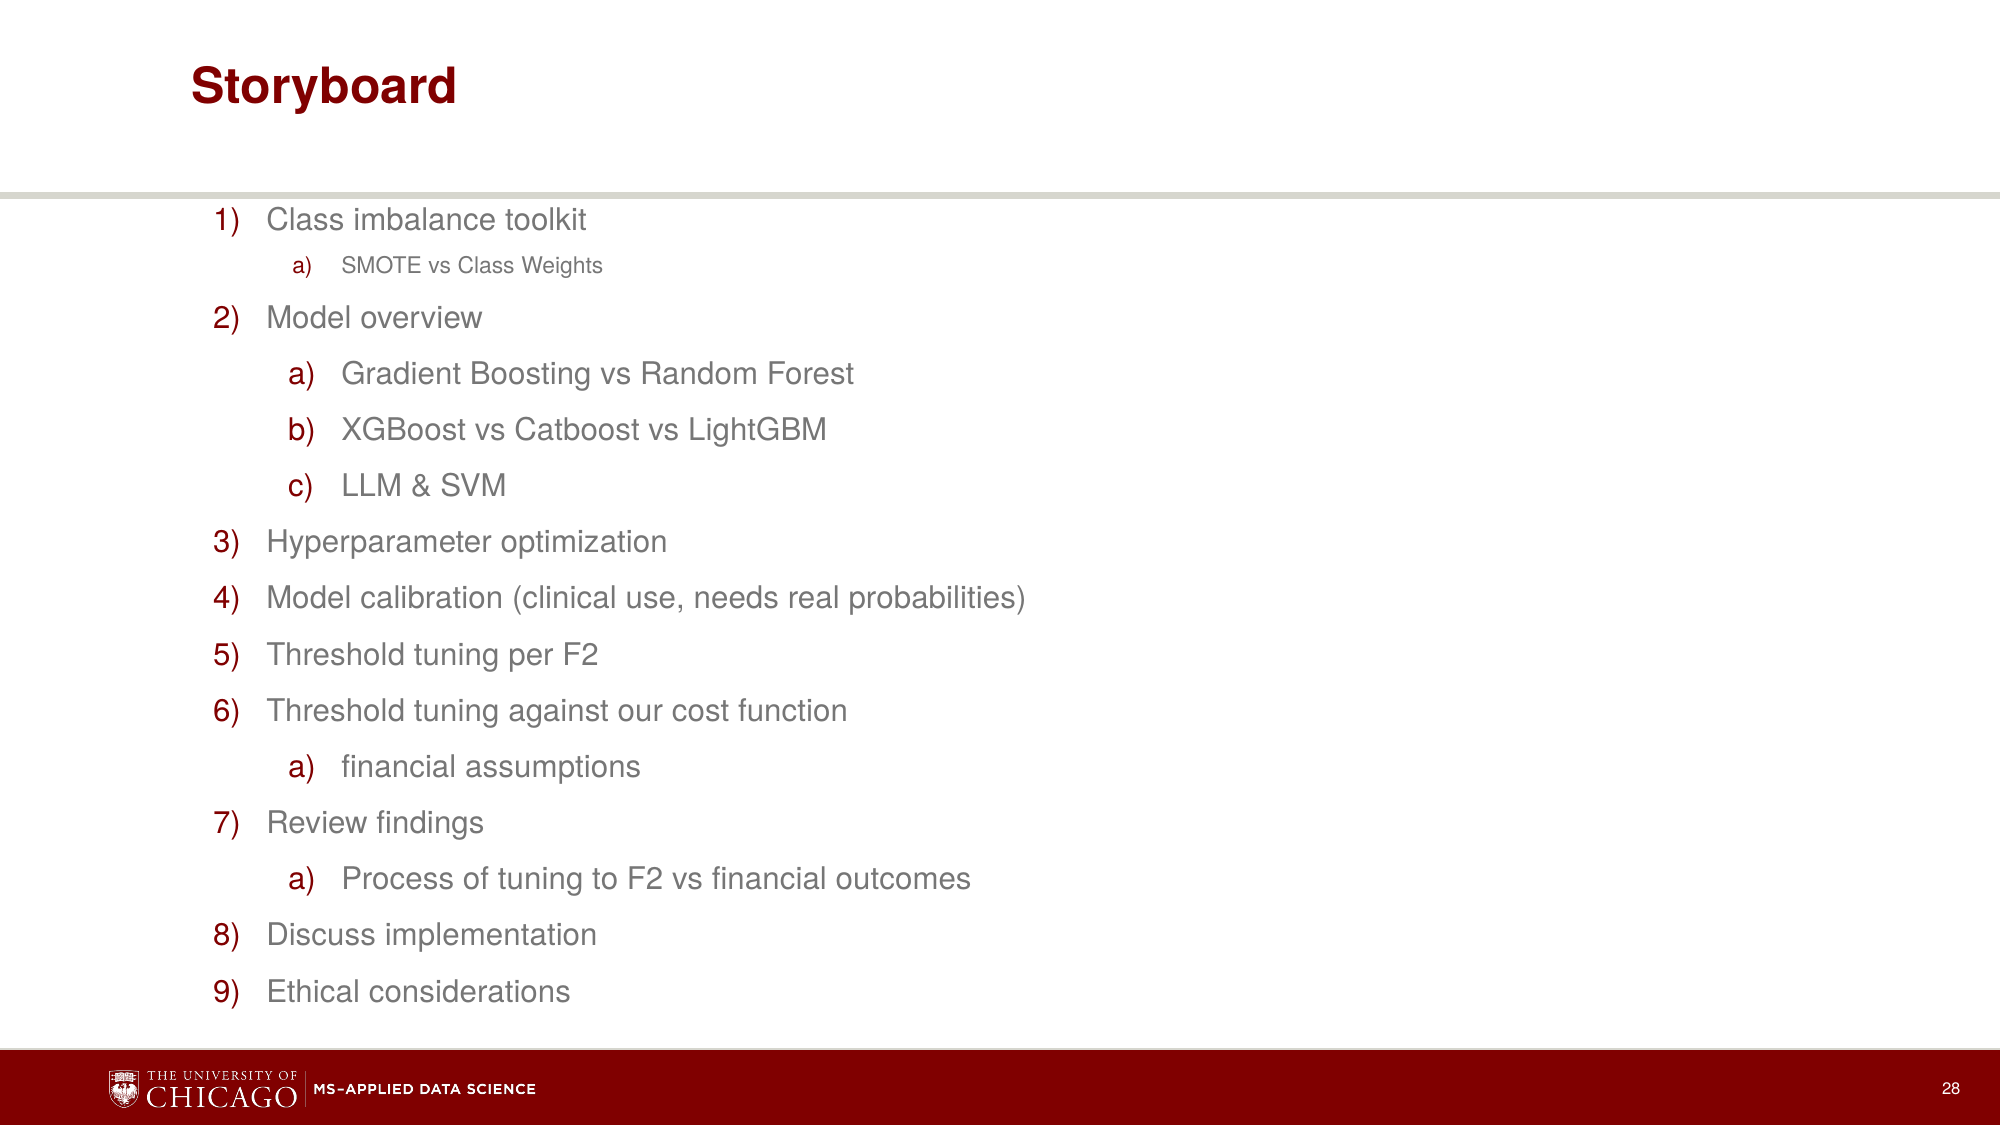

# Storyboard
Class imbalance toolkit
SMOTE vs Class Weights
Model overview
Gradient Boosting vs Random Forest
XGBoost vs Catboost vs LightGBM
LLM & SVM
Hyperparameter optimization
Model calibration (clinical use, needs real probabilities)
Threshold tuning per F2
Threshold tuning against our cost function
financial assumptions
Review findings
Process of tuning to F2 vs financial outcomes
Discuss implementation
Ethical considerations
28